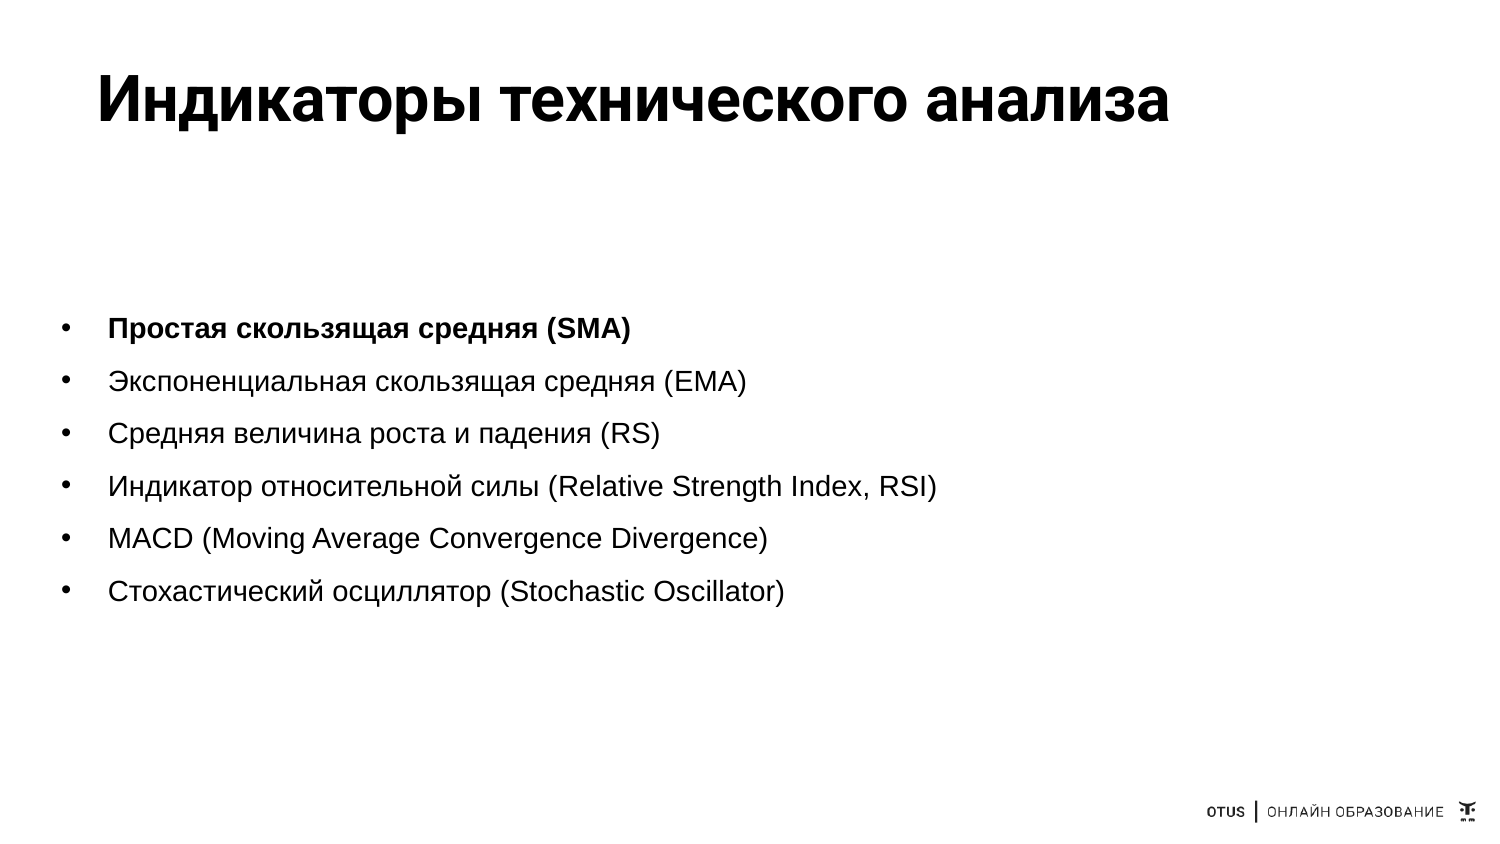

# Индикаторы технического анализа
Простая скользящая средняя (SMA)
Экспоненциальная скользящая средняя (EMA)
Средняя величина роста и падения (RS)
Индикатор относительной силы (Relative Strength Index, RSI)
MACD (Moving Average Convergence Divergence)
Стохастический осциллятор (Stochastic Oscillator)